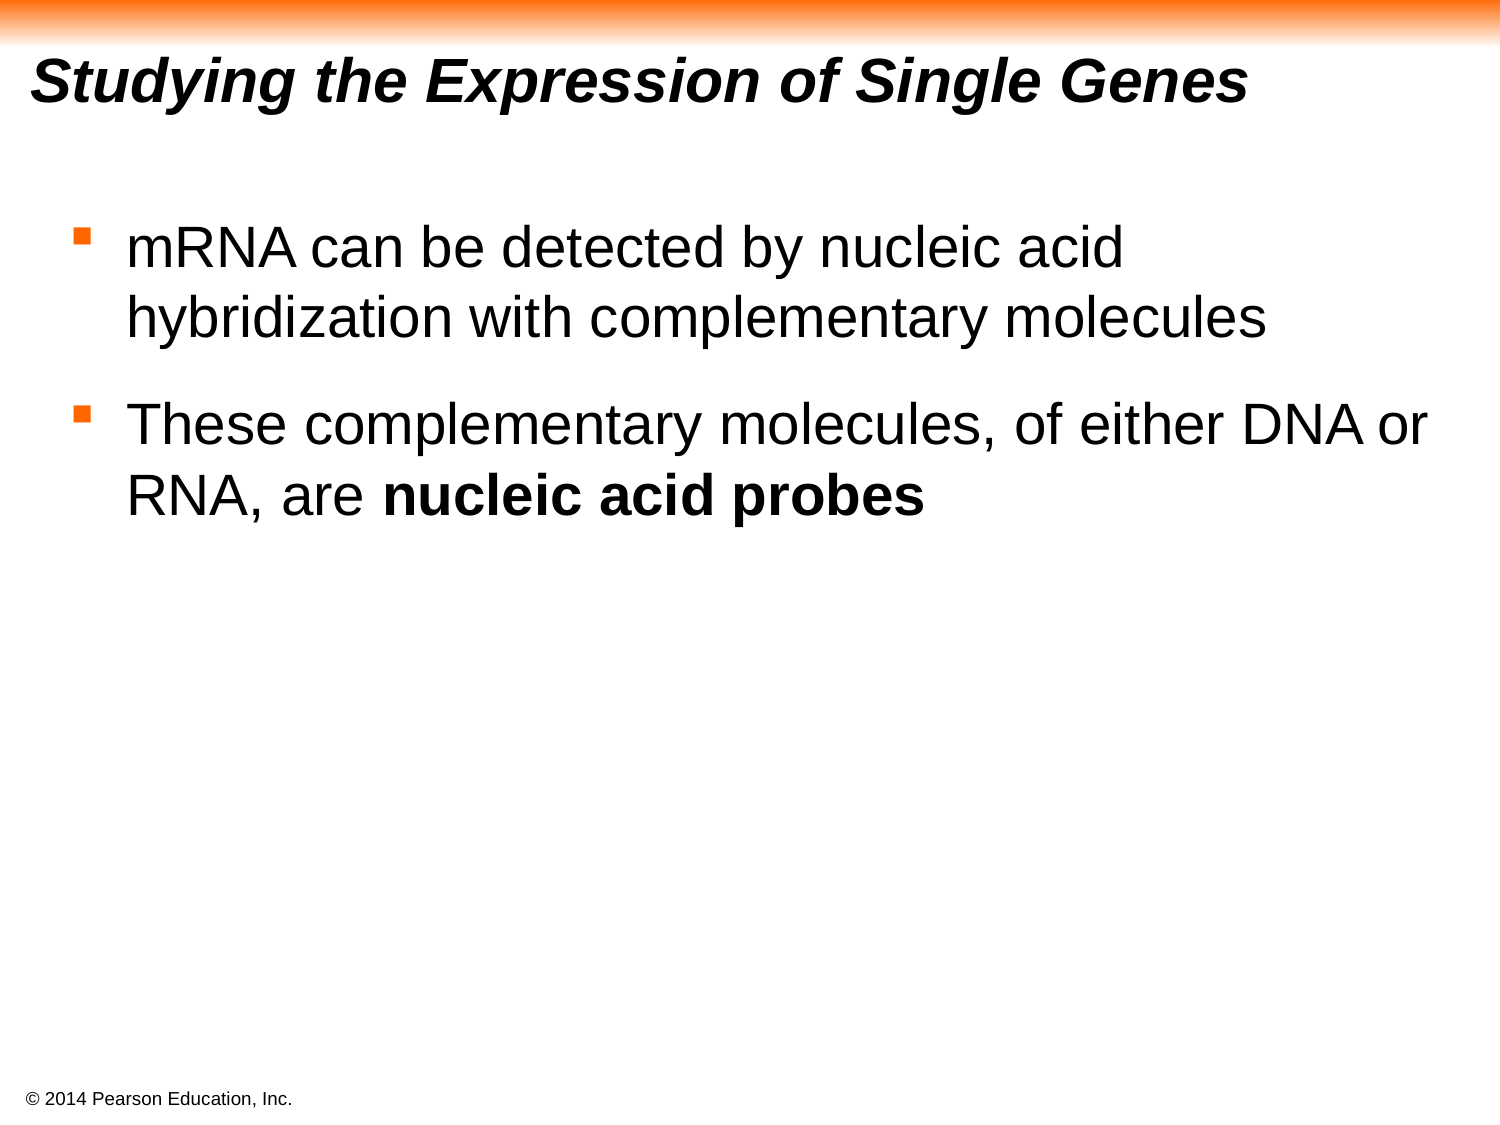

# Studying the Expression of Single Genes
mRNA can be detected by nucleic acid hybridization with complementary molecules
These complementary molecules, of either DNA or RNA, are nucleic acid probes